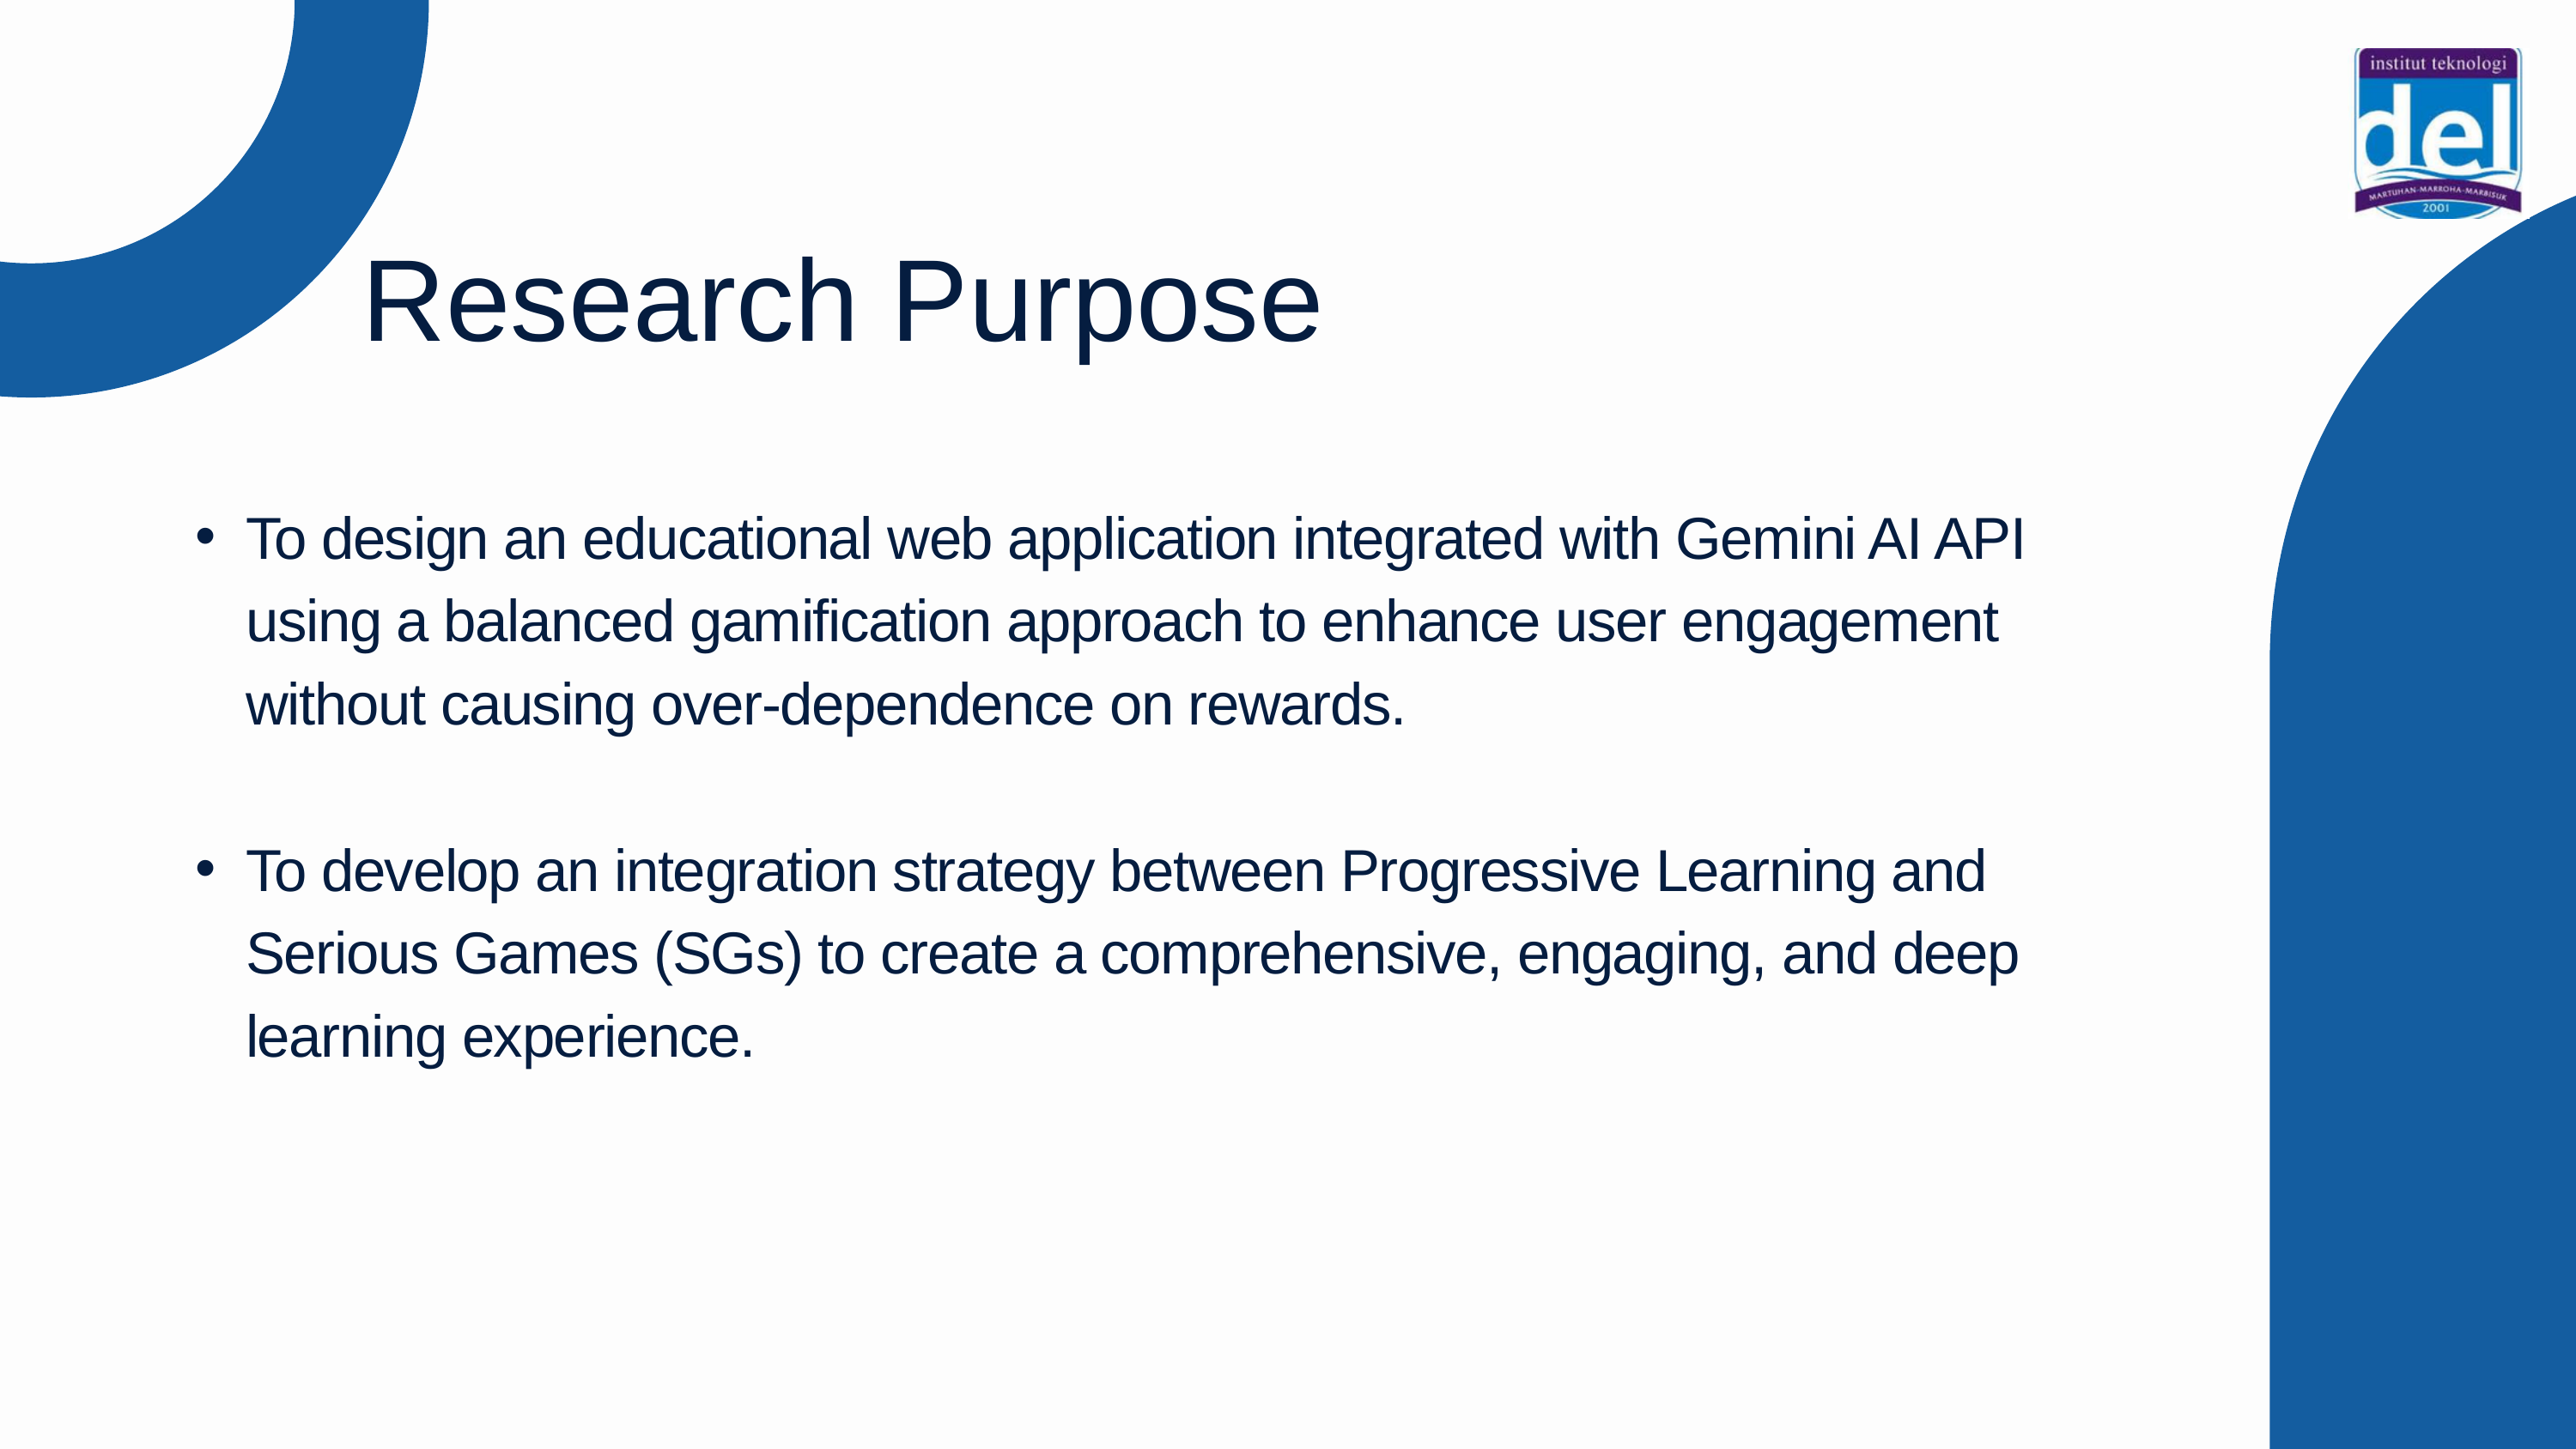

Research Purpose
To design an educational web application integrated with Gemini AI API using a balanced gamification approach to enhance user engagement without causing over-dependence on rewards.

To develop an integration strategy between Progressive Learning and Serious Games (SGs) to create a comprehensive, engaging, and deep learning experience.